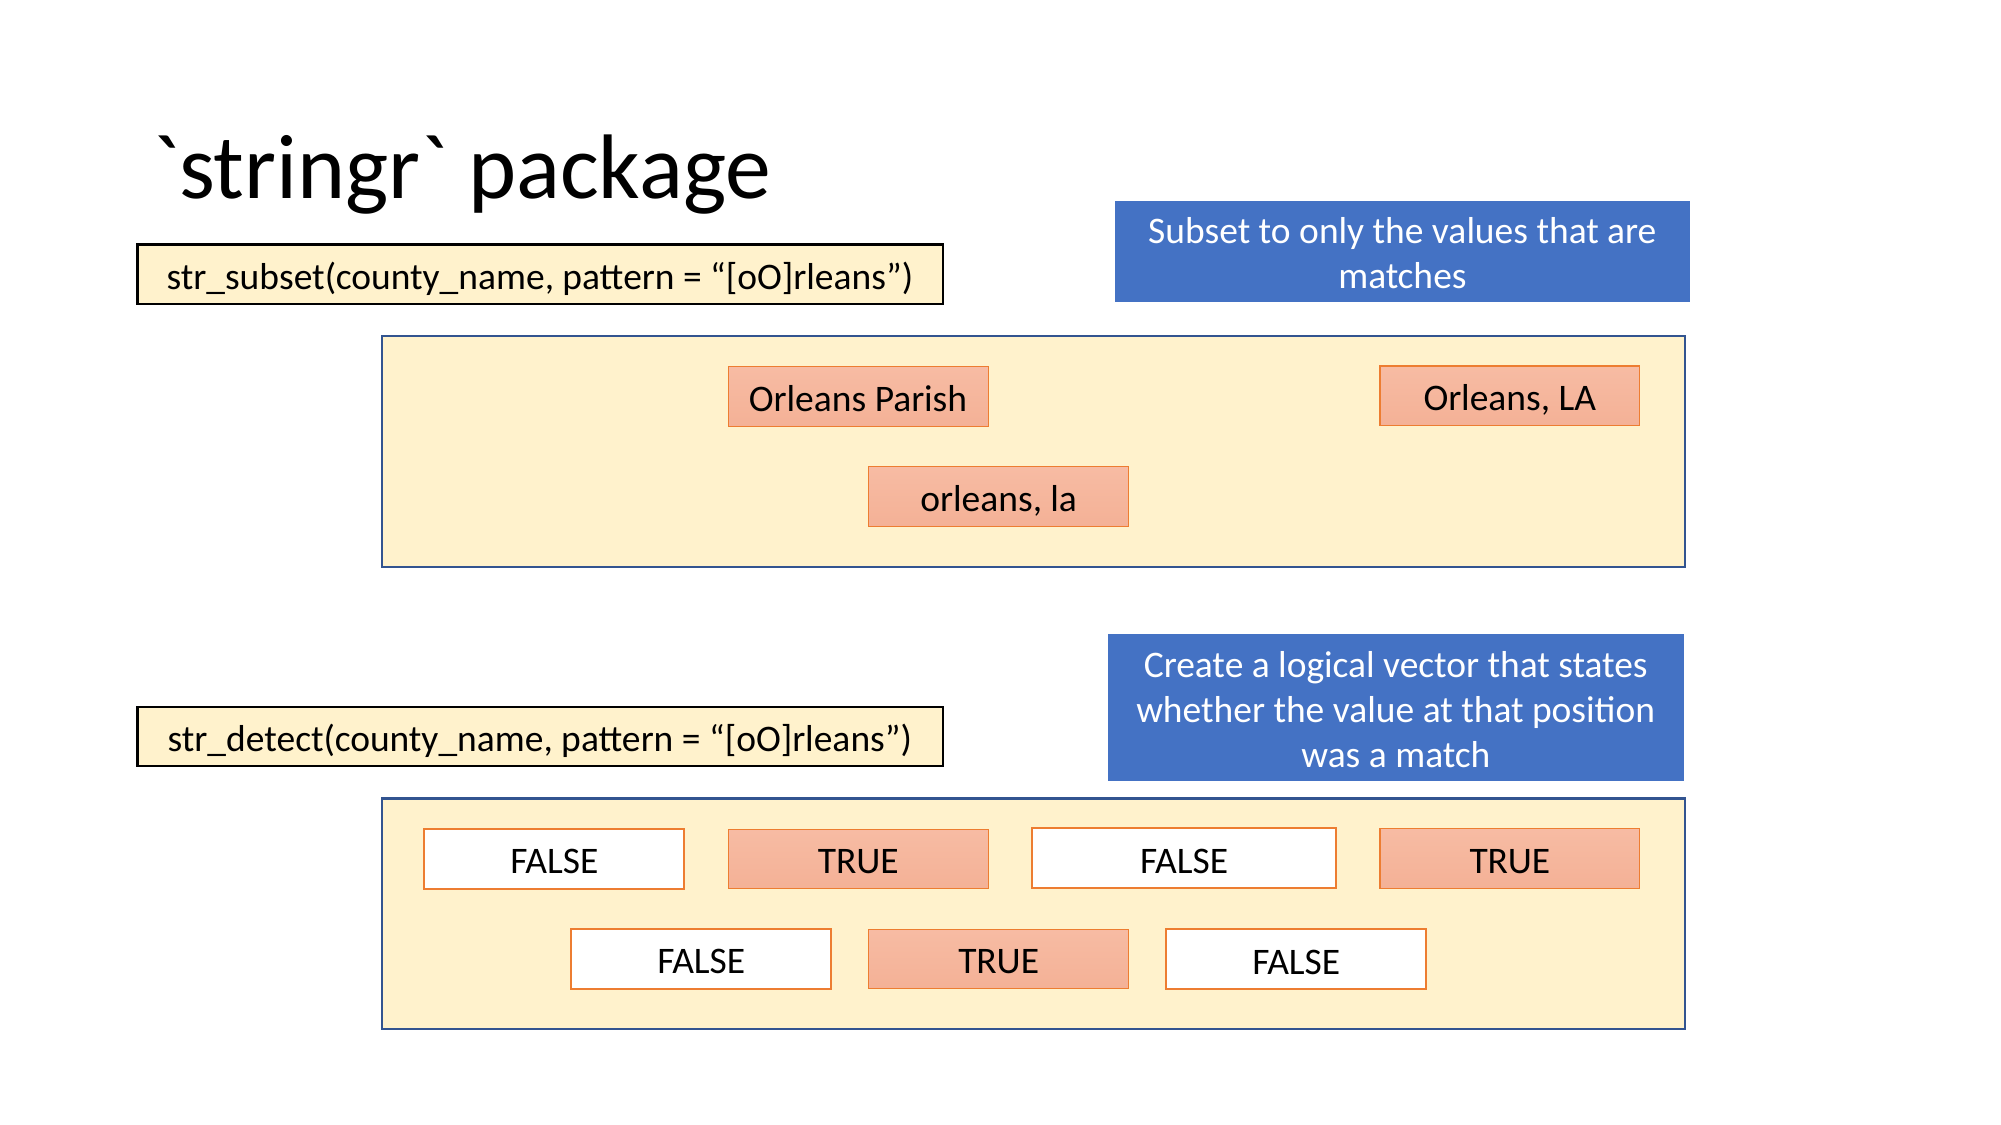

# `stringr` package
Subset to only the values that are matches
str_subset(county_name, pattern = “[oO]rleans”)

Orleans, LA
Orleans Parish
orleans, la
Create a logical vector that states whether the value at that position was a match
str_detect(county_name, pattern = “[oO]rleans”)

FALSE
TRUE
FALSE
TRUE
FALSE
TRUE
FALSE